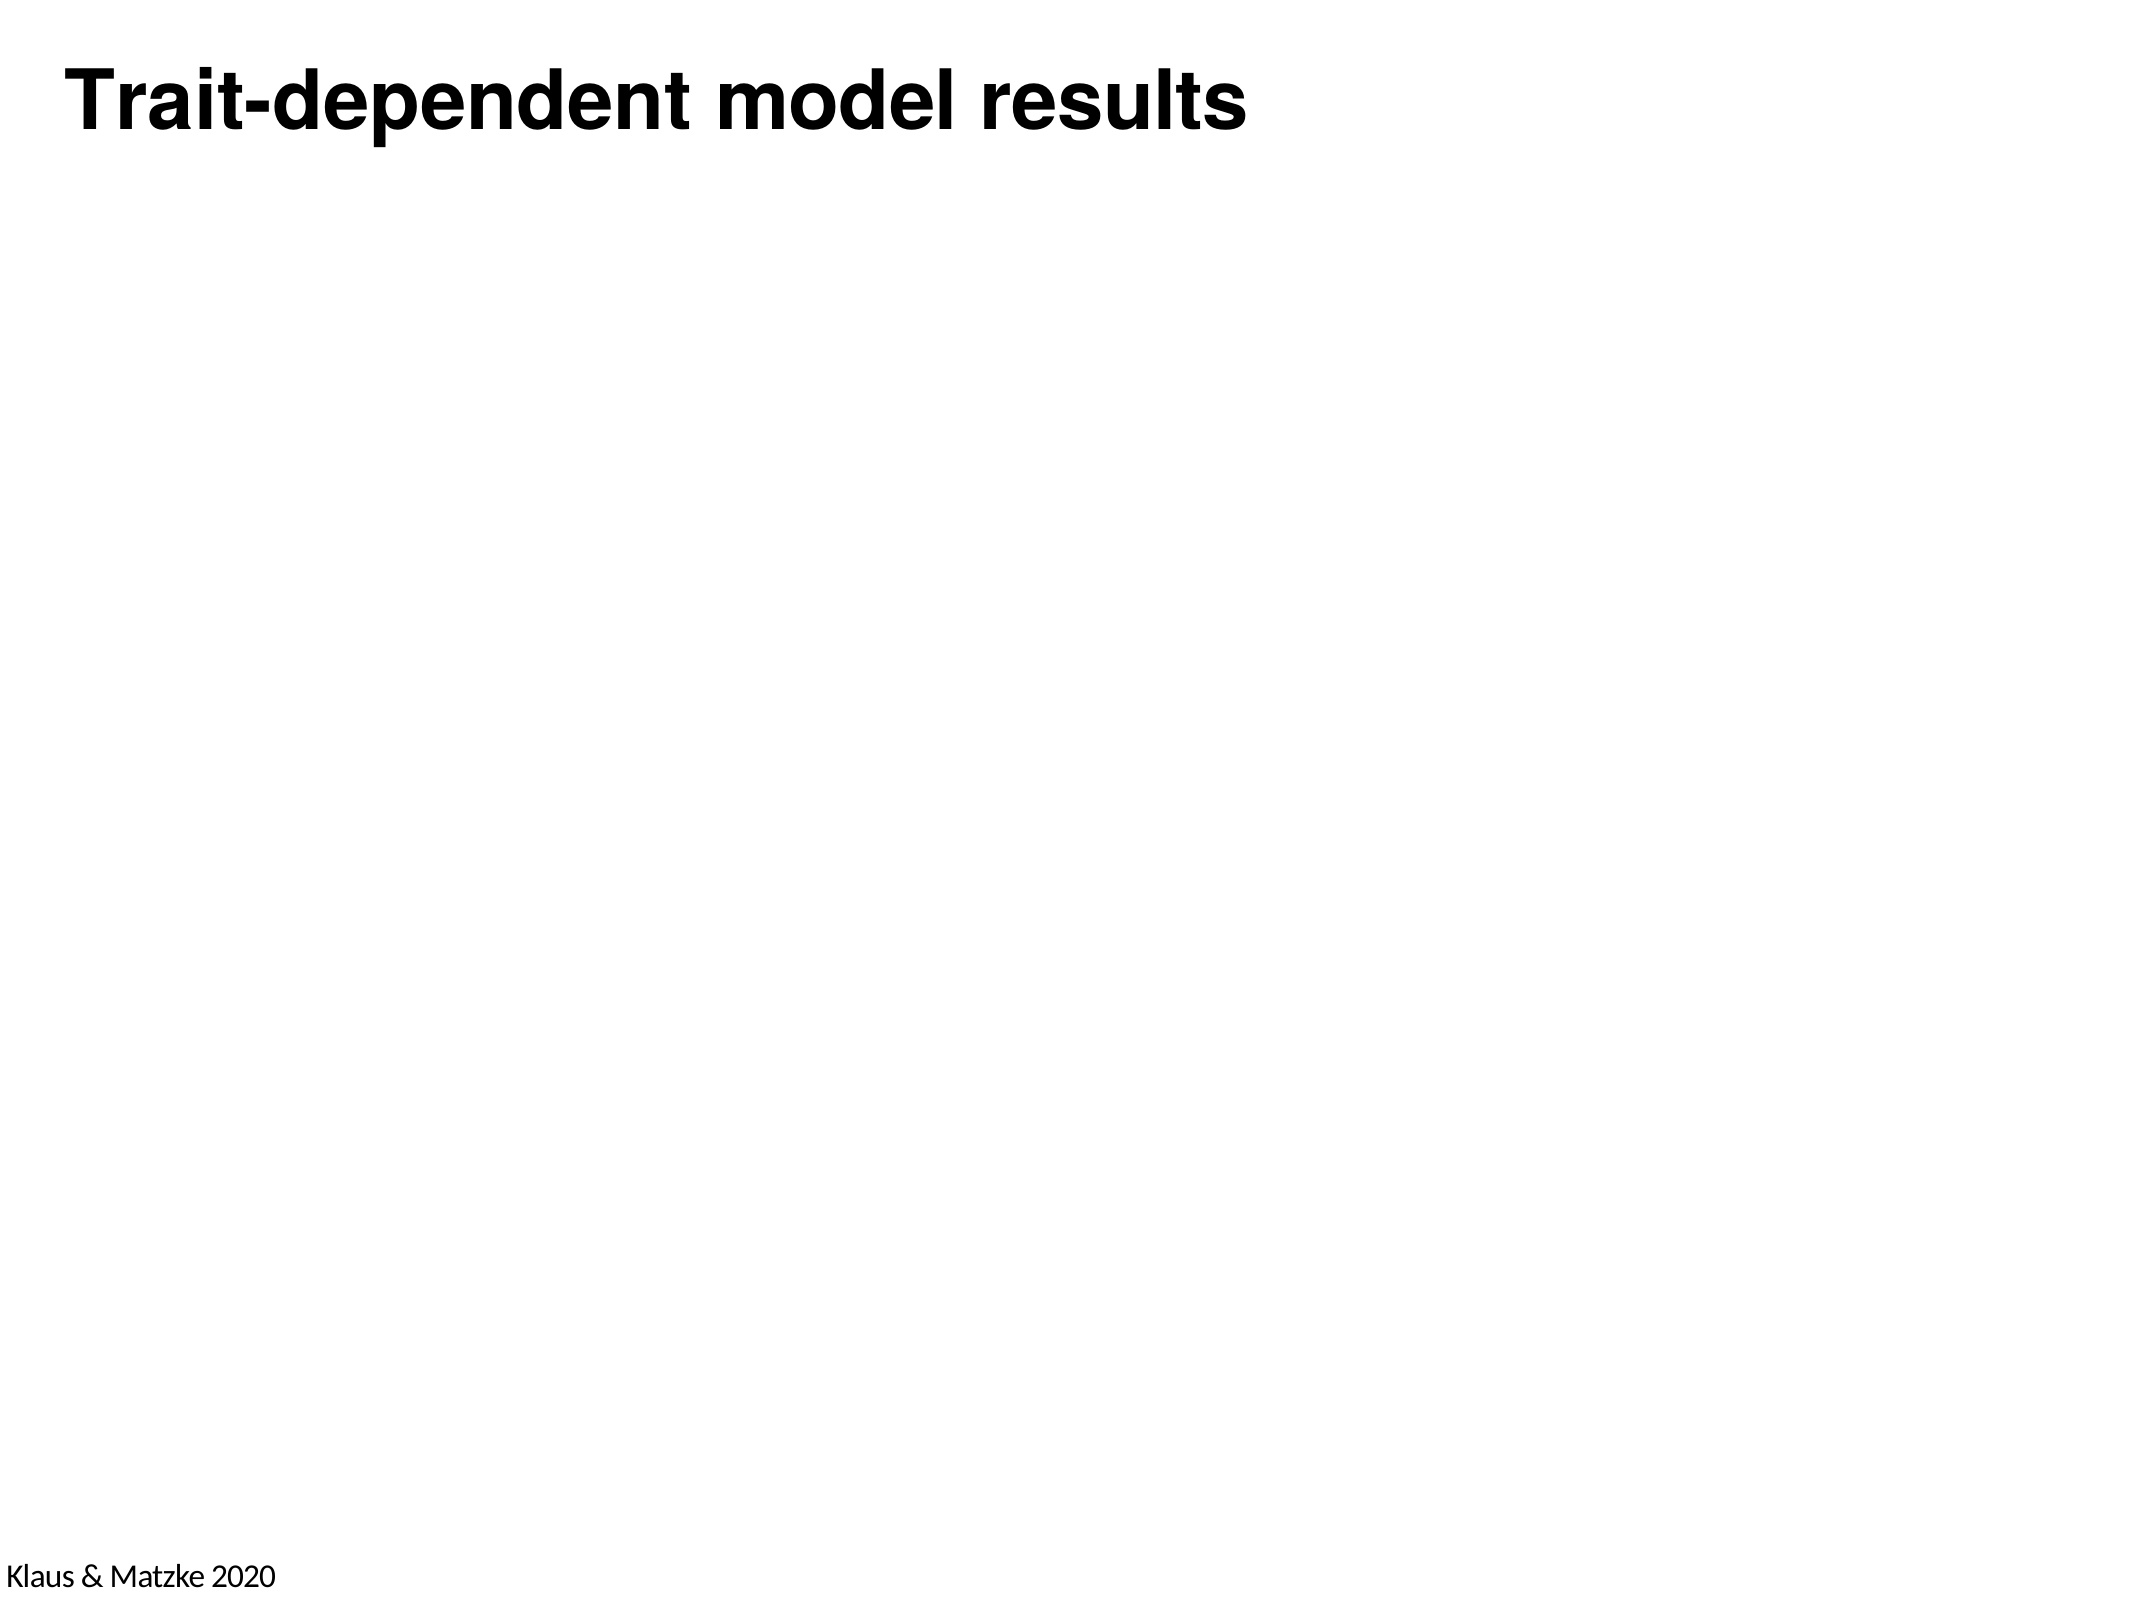

Trait-dependent model results
Klaus & Matzke 2020